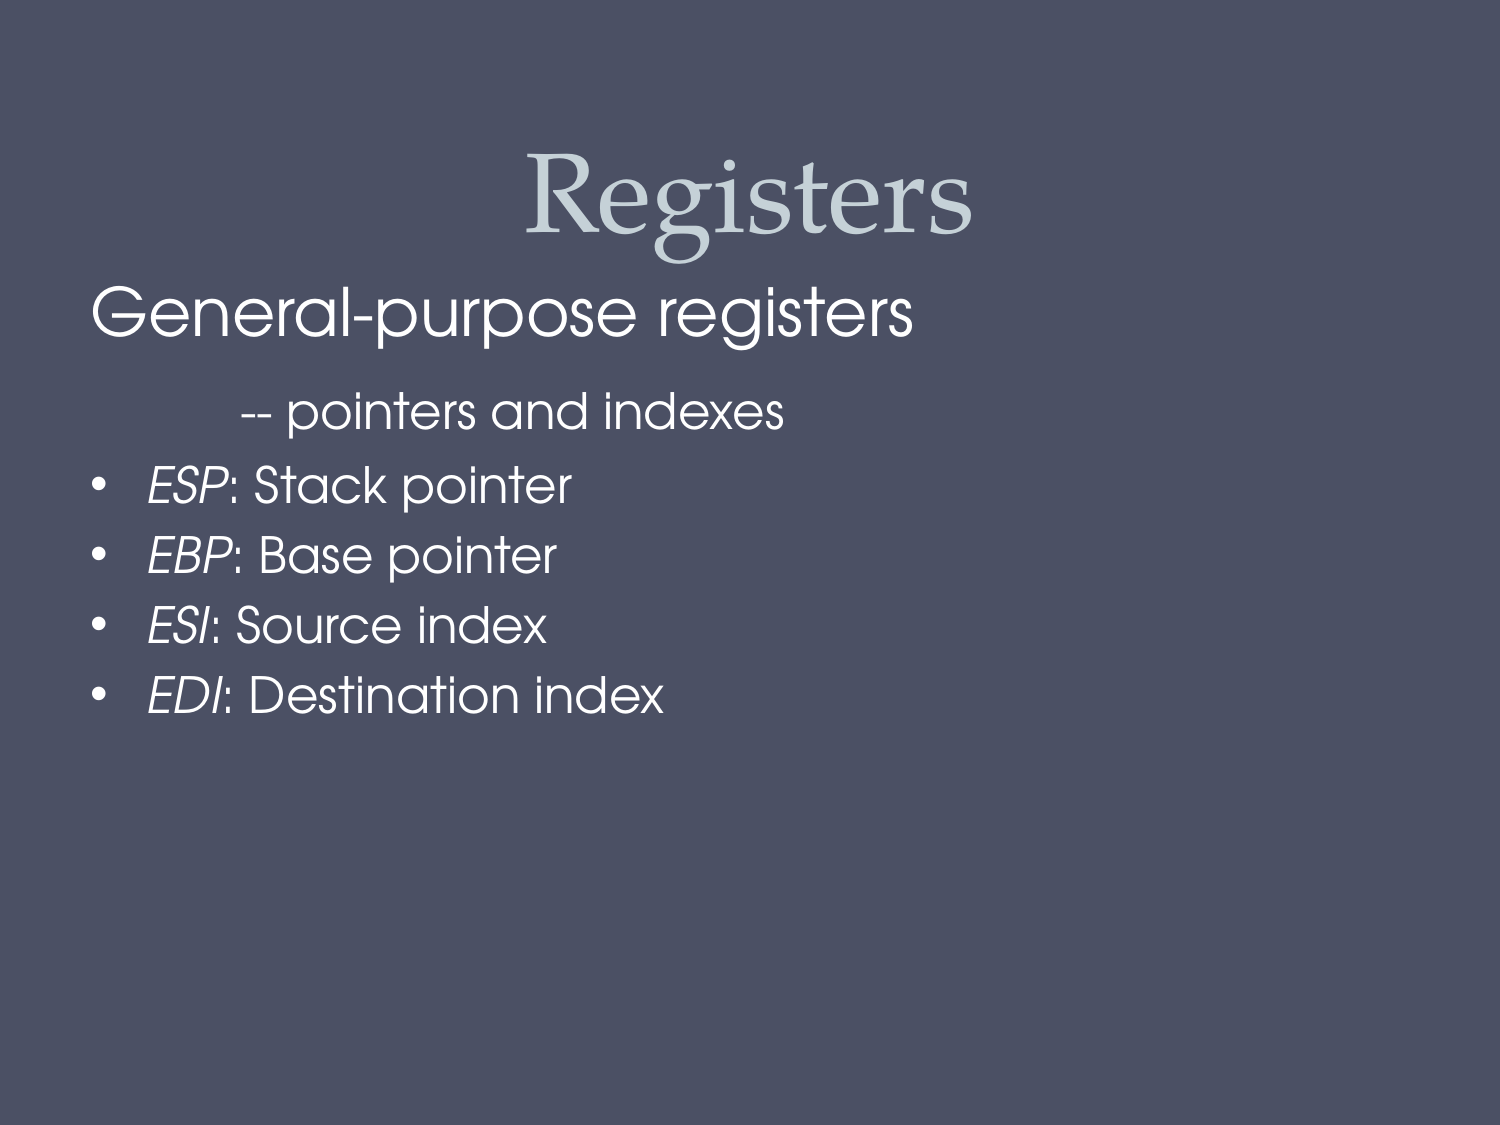

# Registers
General-purpose registers
	-- pointers and indexes
ESP: Stack pointer
EBP: Base pointer
ESI: Source index
EDI: Destination index